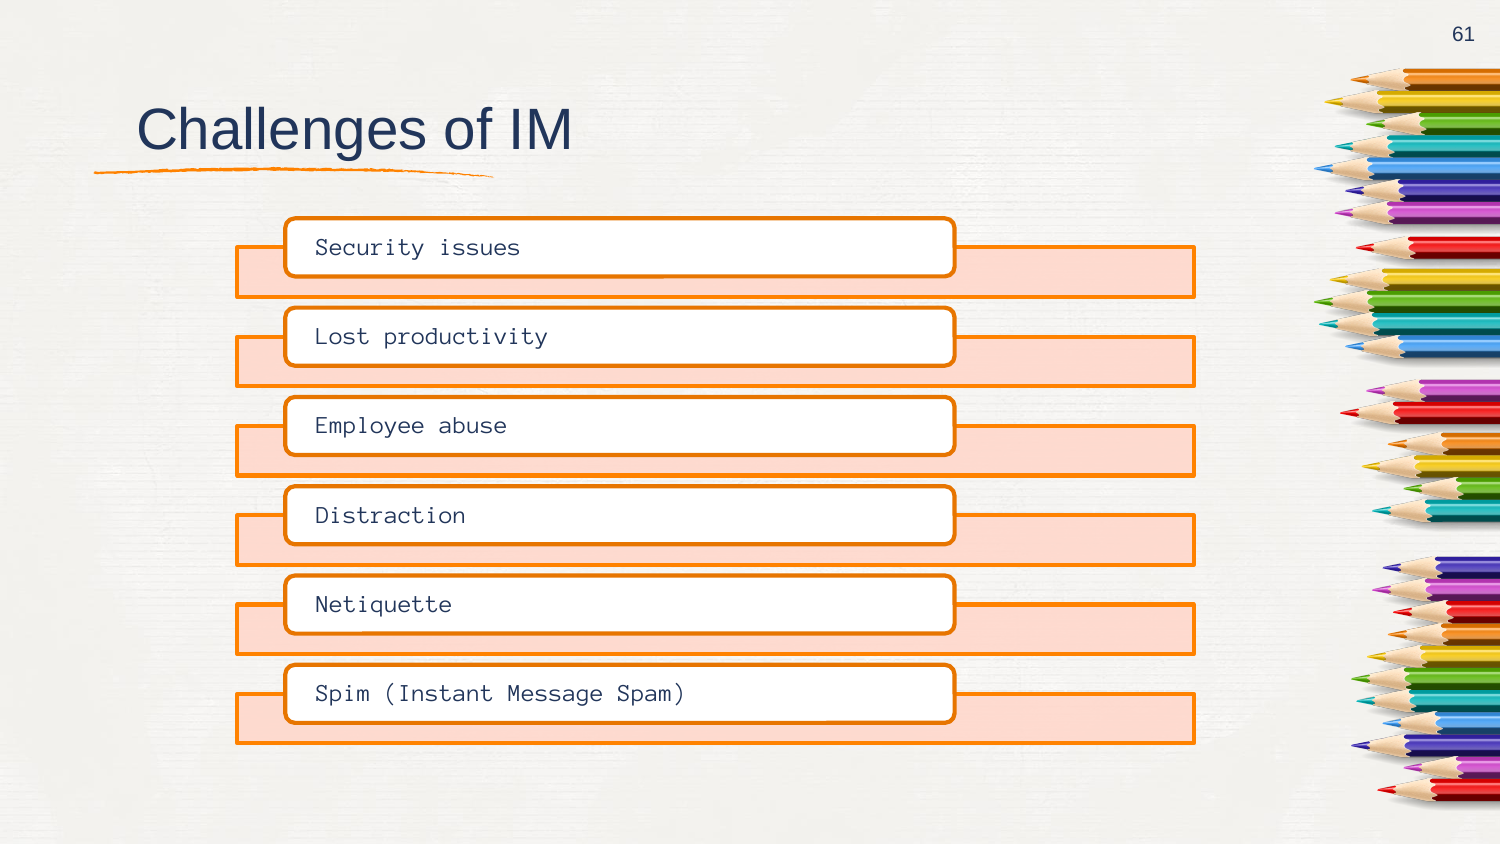

61
# Challenges of IM
Security issues
Lost productivity
Employee abuse
Distraction
Netiquette
Spim (Instant Message Spam)